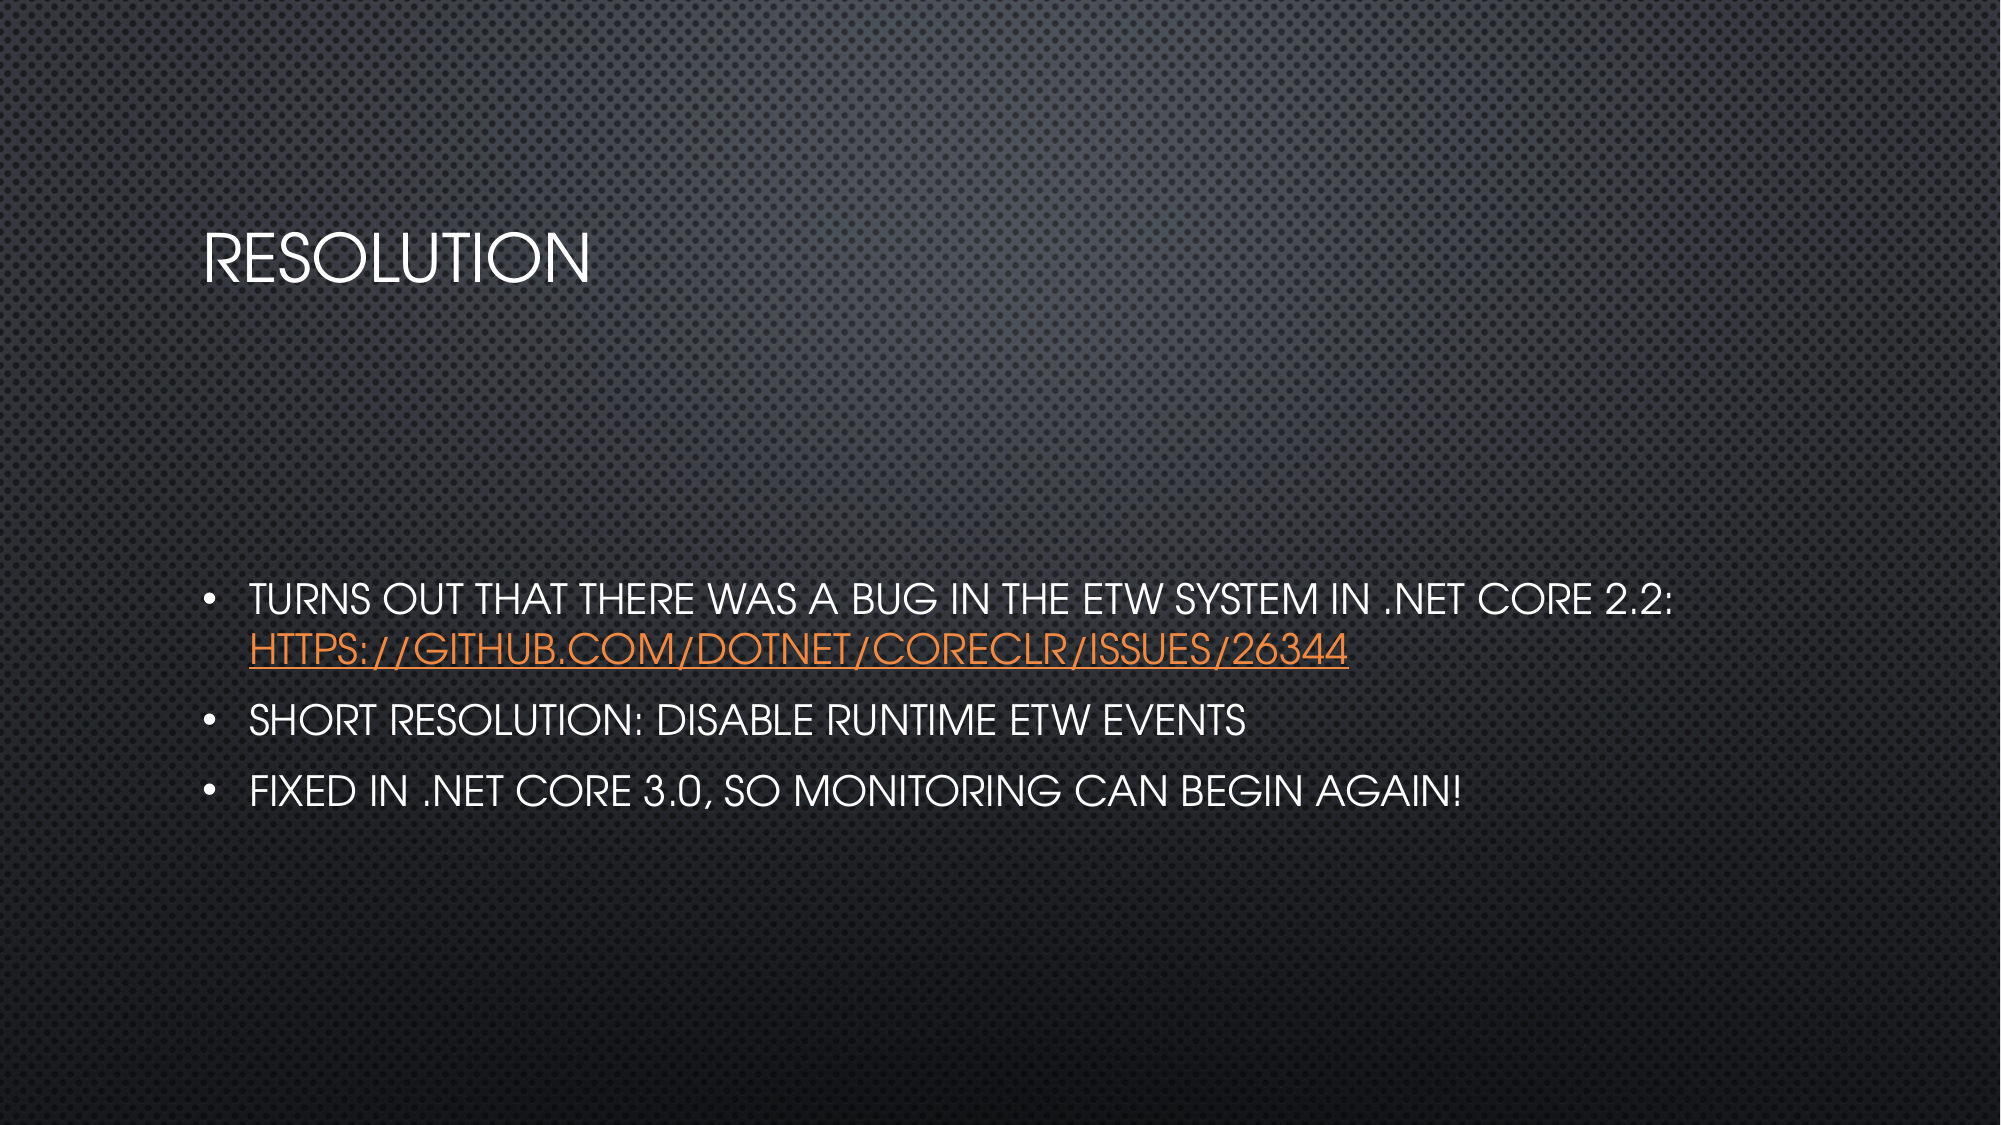

# Resolution
Turns out that there was a bug in the ETW system in .Net core 2.2: https://github.com/dotnet/coreclr/issues/26344
Short resolution: disable Runtime ETW events
Fixed in .Net Core 3.0, so monitoring can begin again!